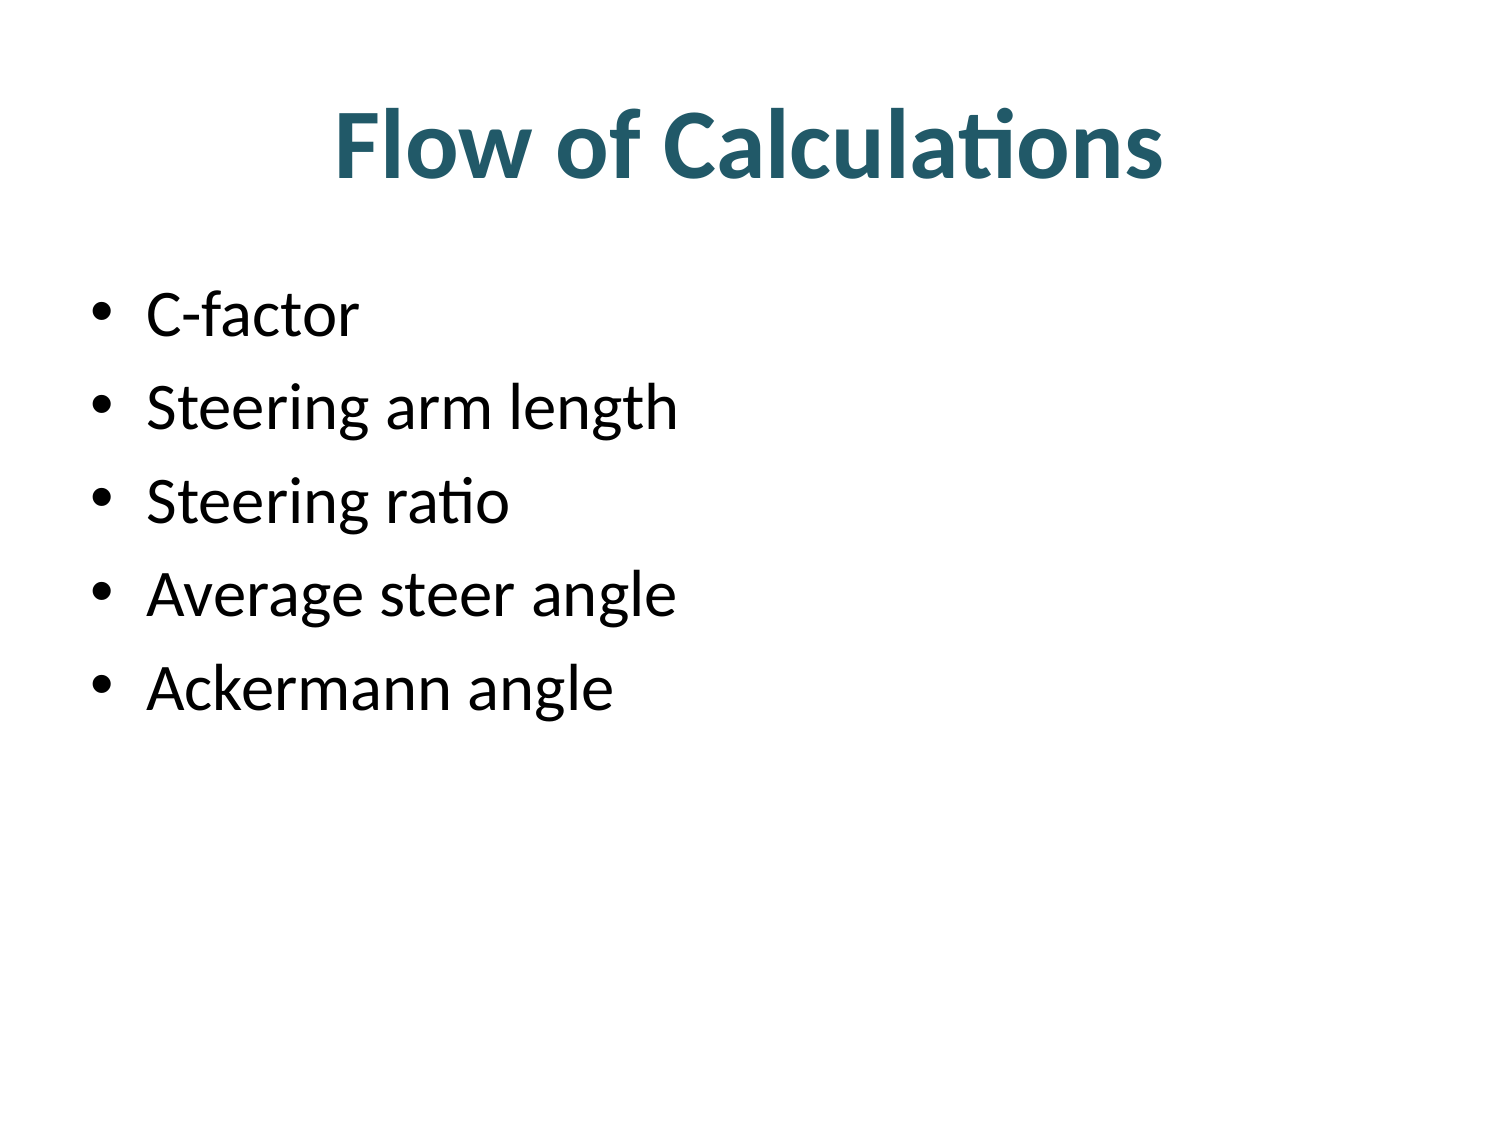

# Flow of Calculations
C-factor
Steering arm length
Steering ratio
Average steer angle
Ackermann angle